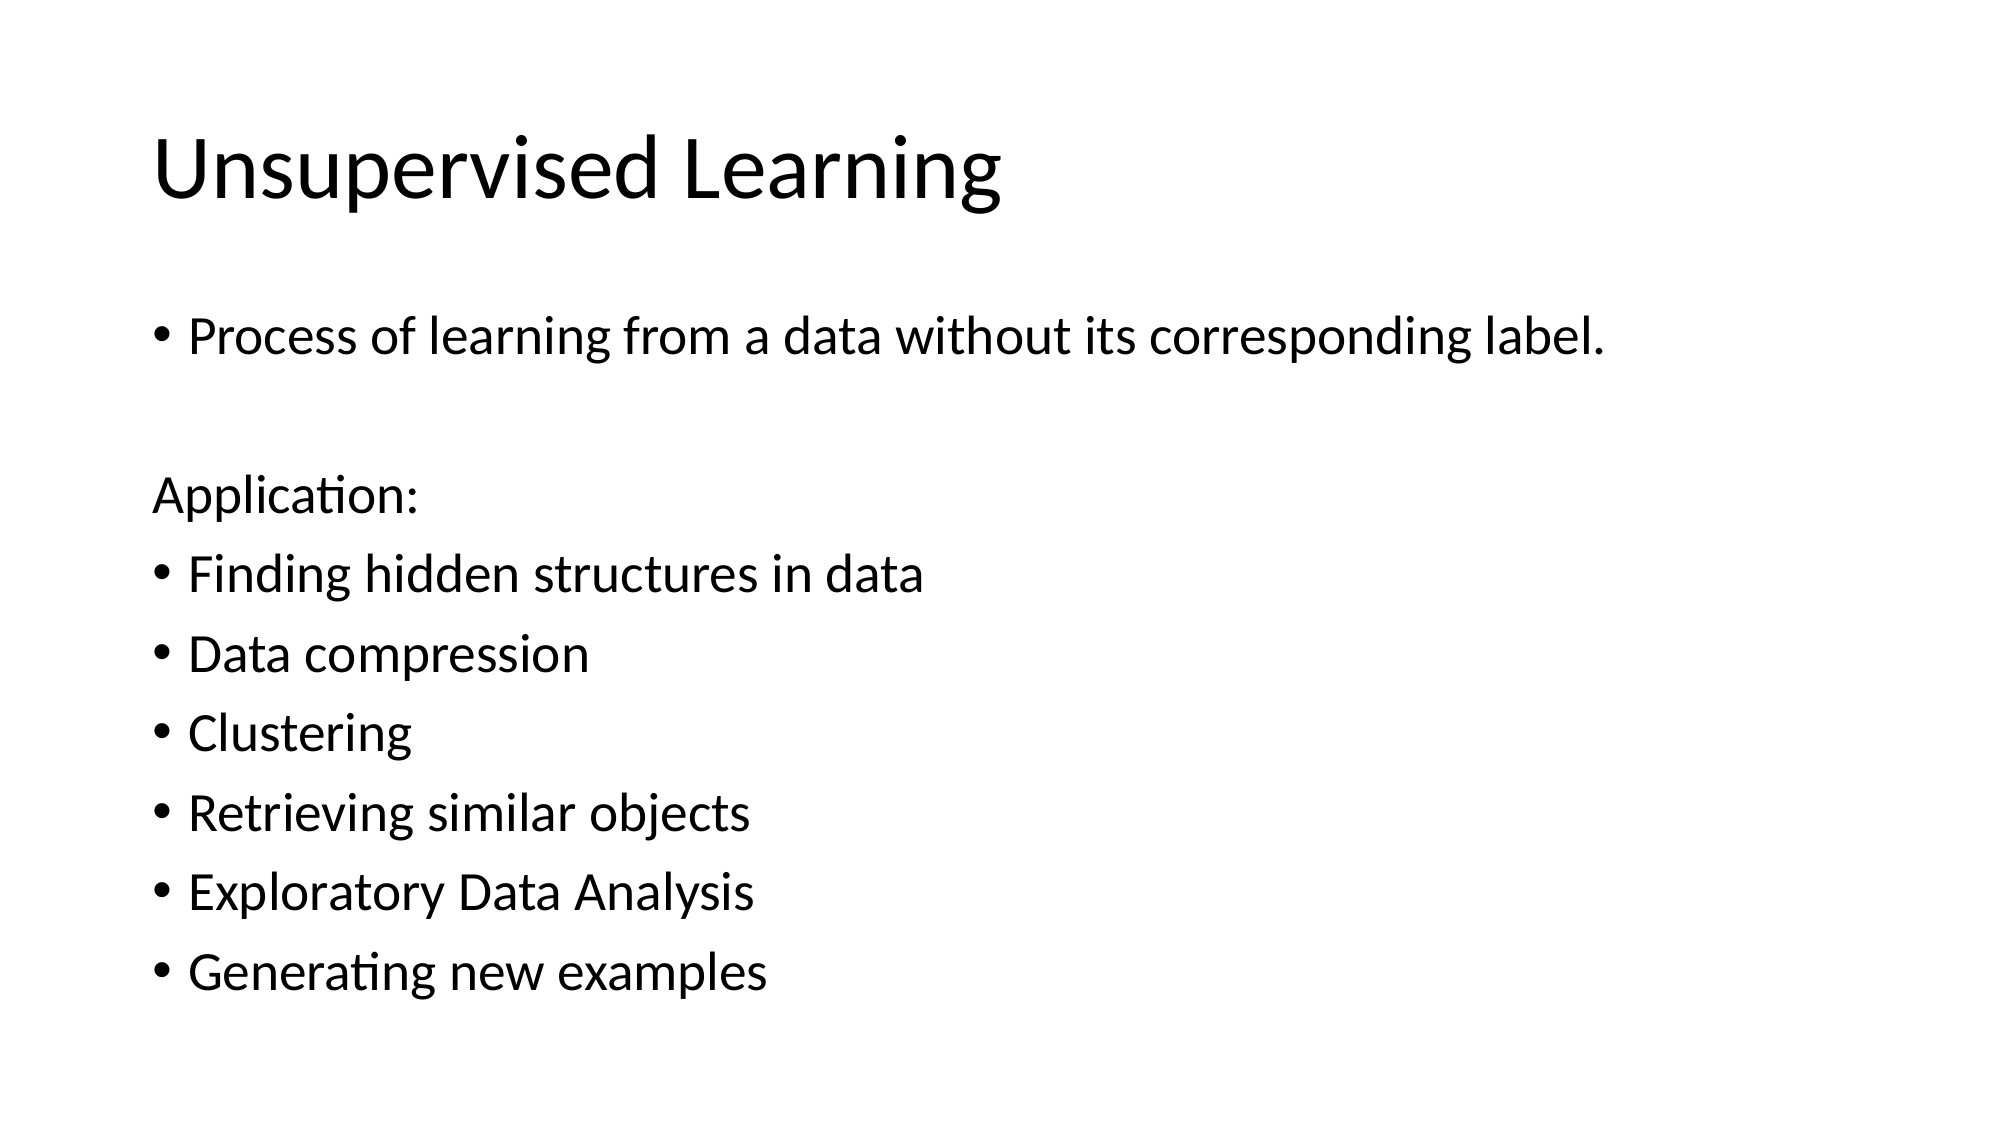

# Unsupervised Learning
Process of learning from a data without its corresponding label.

Application:
Finding hidden structures in data
Data compression
Clustering
Retrieving similar objects
Exploratory Data Analysis
Generating new examples